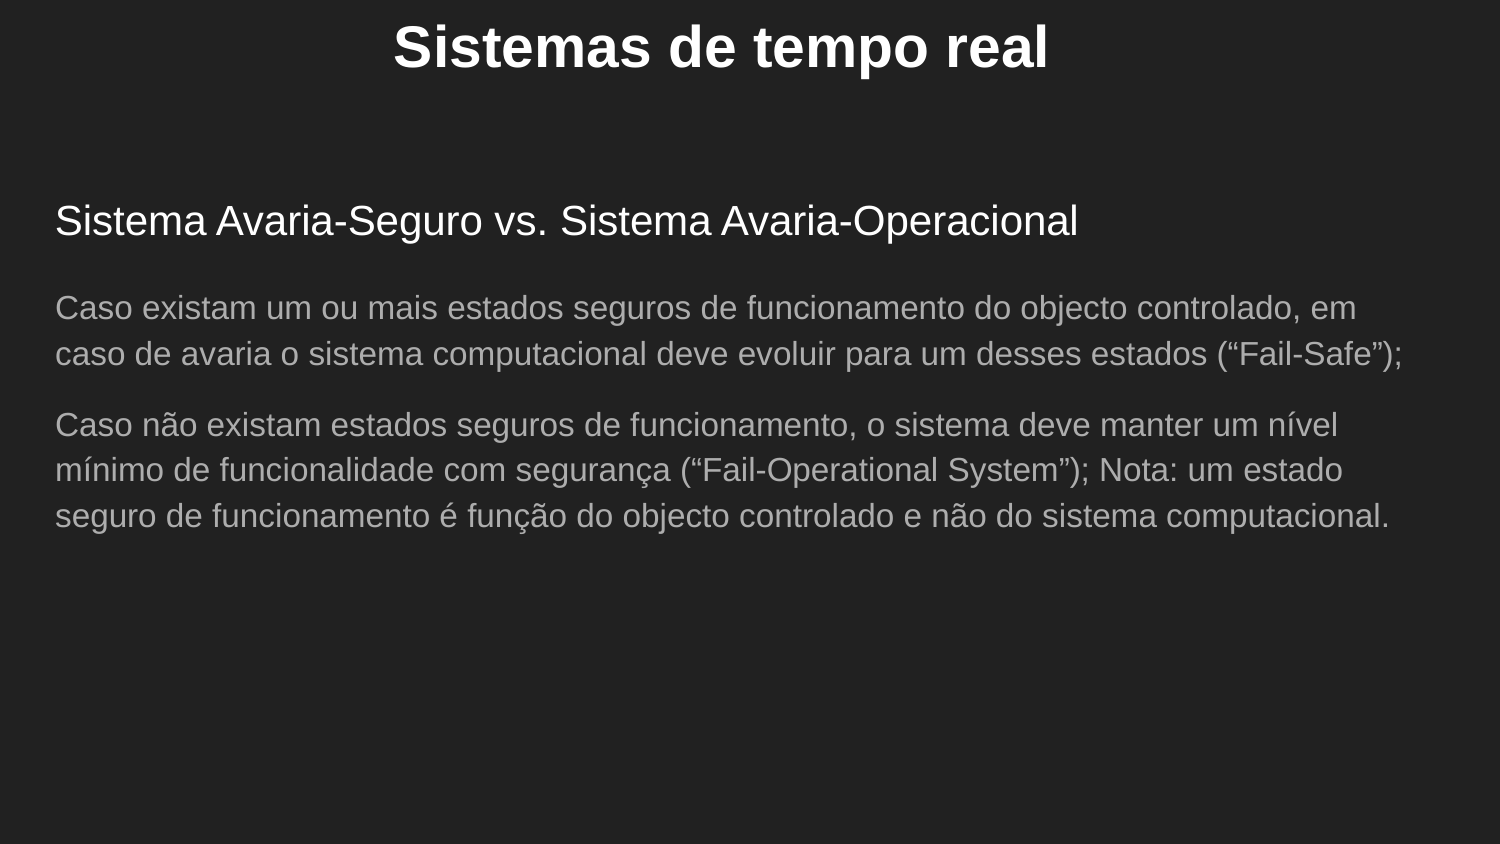

Sistemas de tempo real
# Sistema Avaria-Seguro vs. Sistema Avaria-Operacional
Caso existam um ou mais estados seguros de funcionamento do objecto controlado, em caso de avaria o sistema computacional deve evoluir para um desses estados (“Fail-Safe”);
Caso não existam estados seguros de funcionamento, o sistema deve manter um nível mínimo de funcionalidade com segurança (“Fail-Operational System”); Nota: um estado seguro de funcionamento é função do objecto controlado e não do sistema computacional.